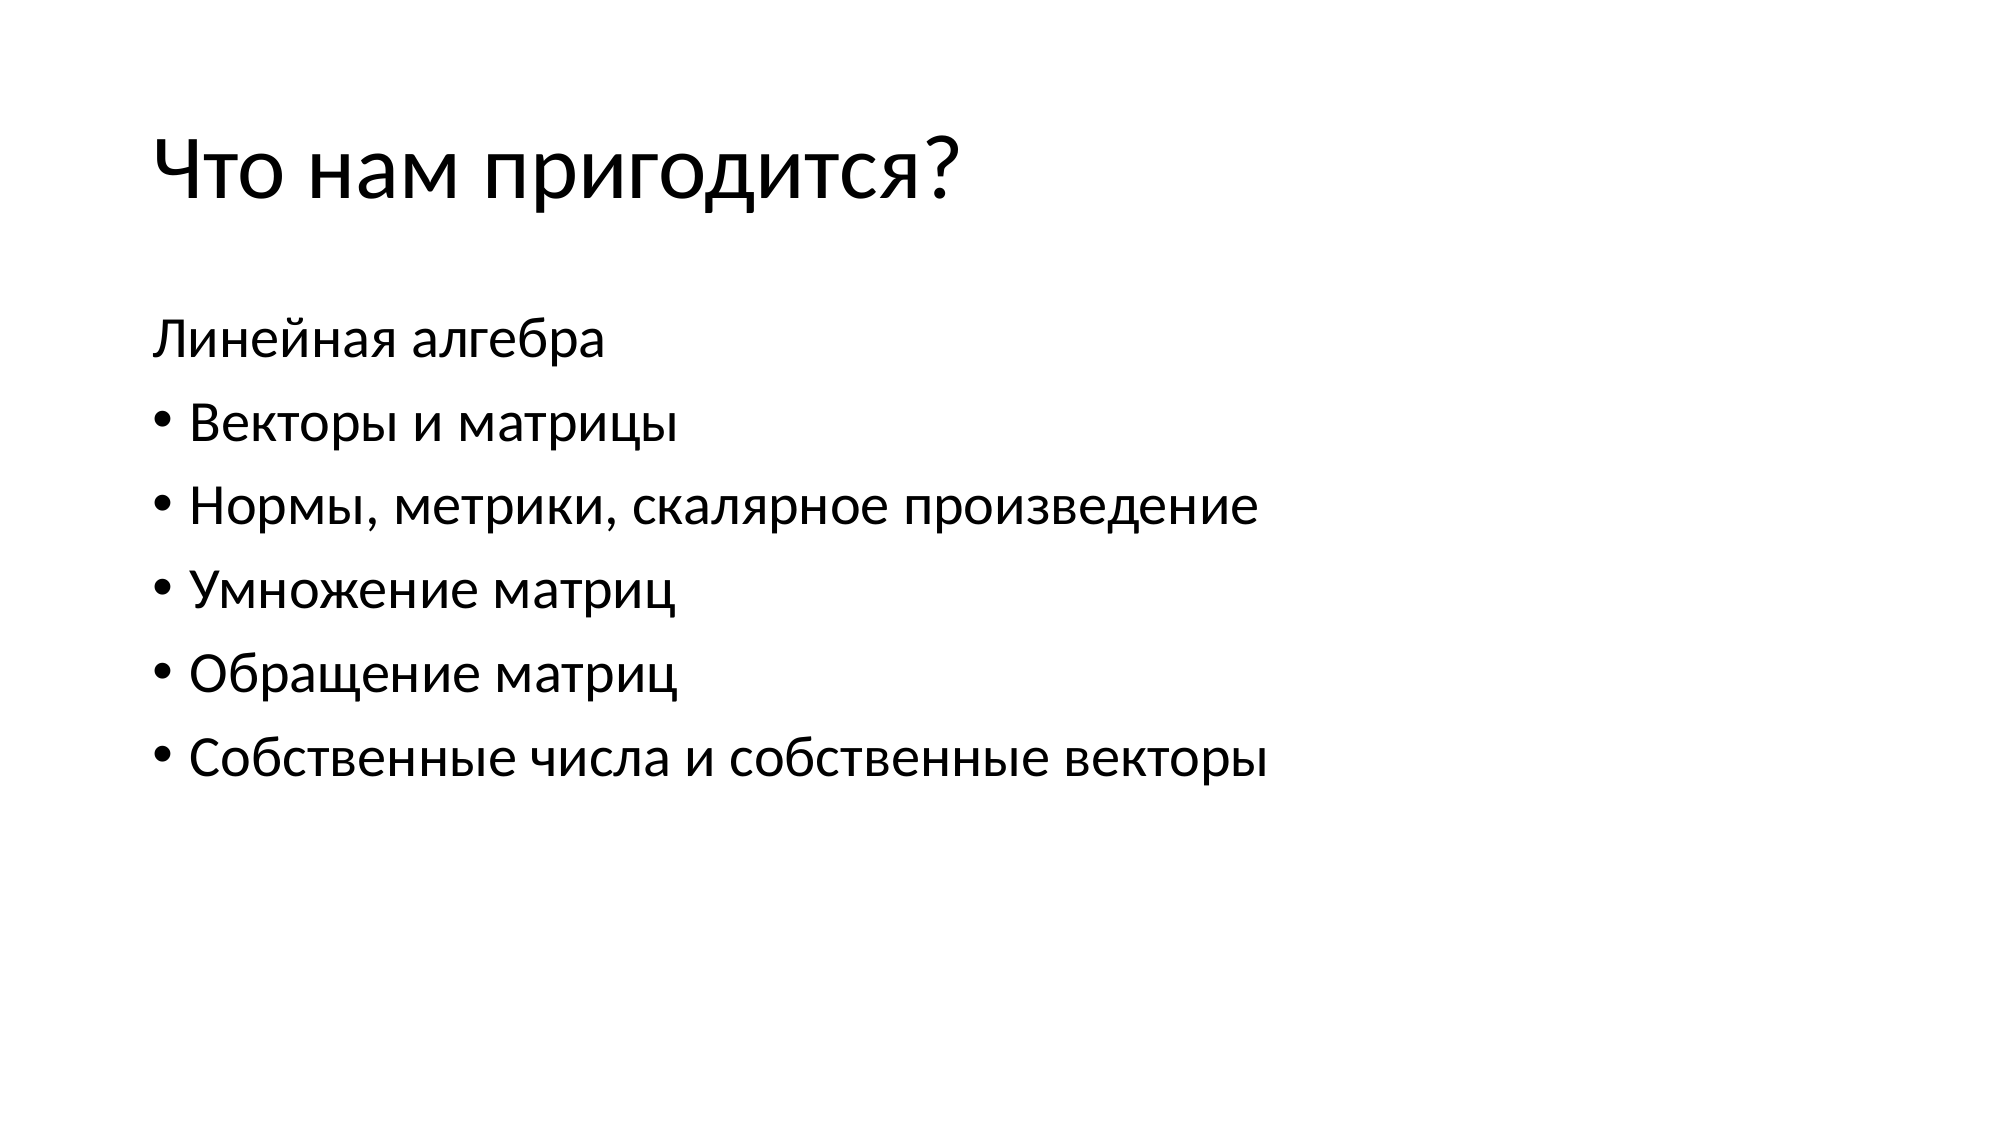

# Что нам пригодится?
Линейная алгебра
Векторы и матрицы
Нормы, метрики, скалярное произведение
Умножение матриц
Обращение матриц
Собственные числа и собственные векторы